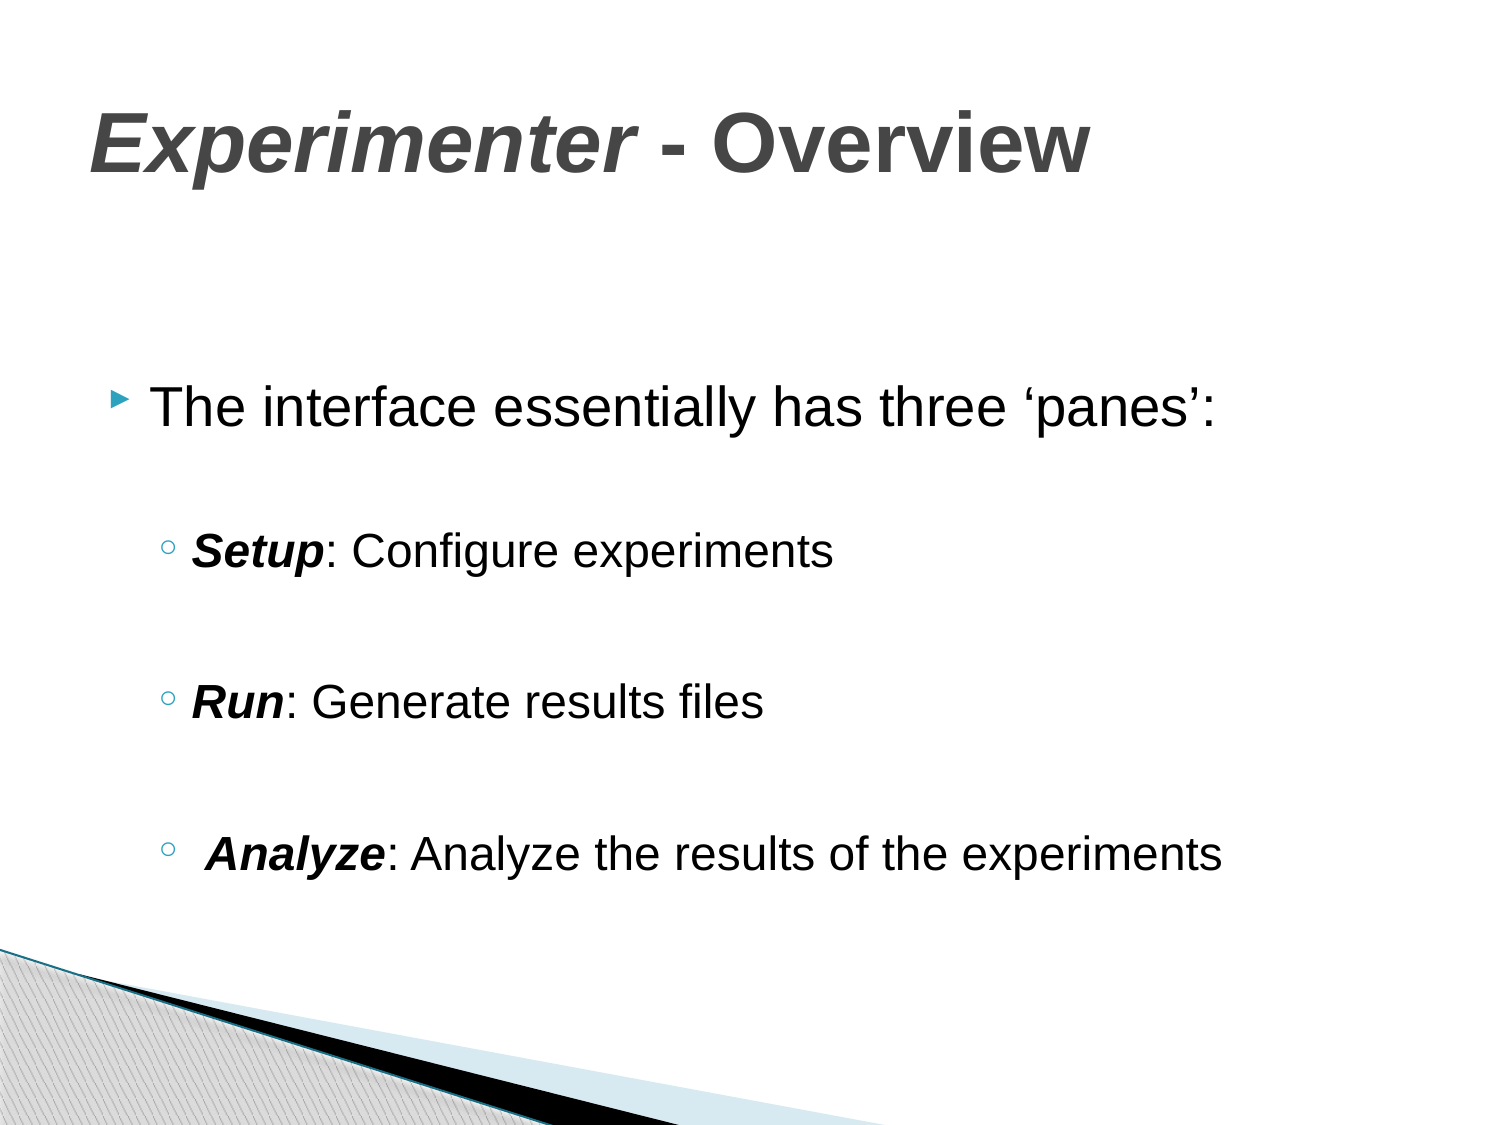

# Experimenter - Overview
The interface essentially has three ‘panes’:

Setup: Configure experiments

Run: Generate results files

 Analyze: Analyze the results of the experiments